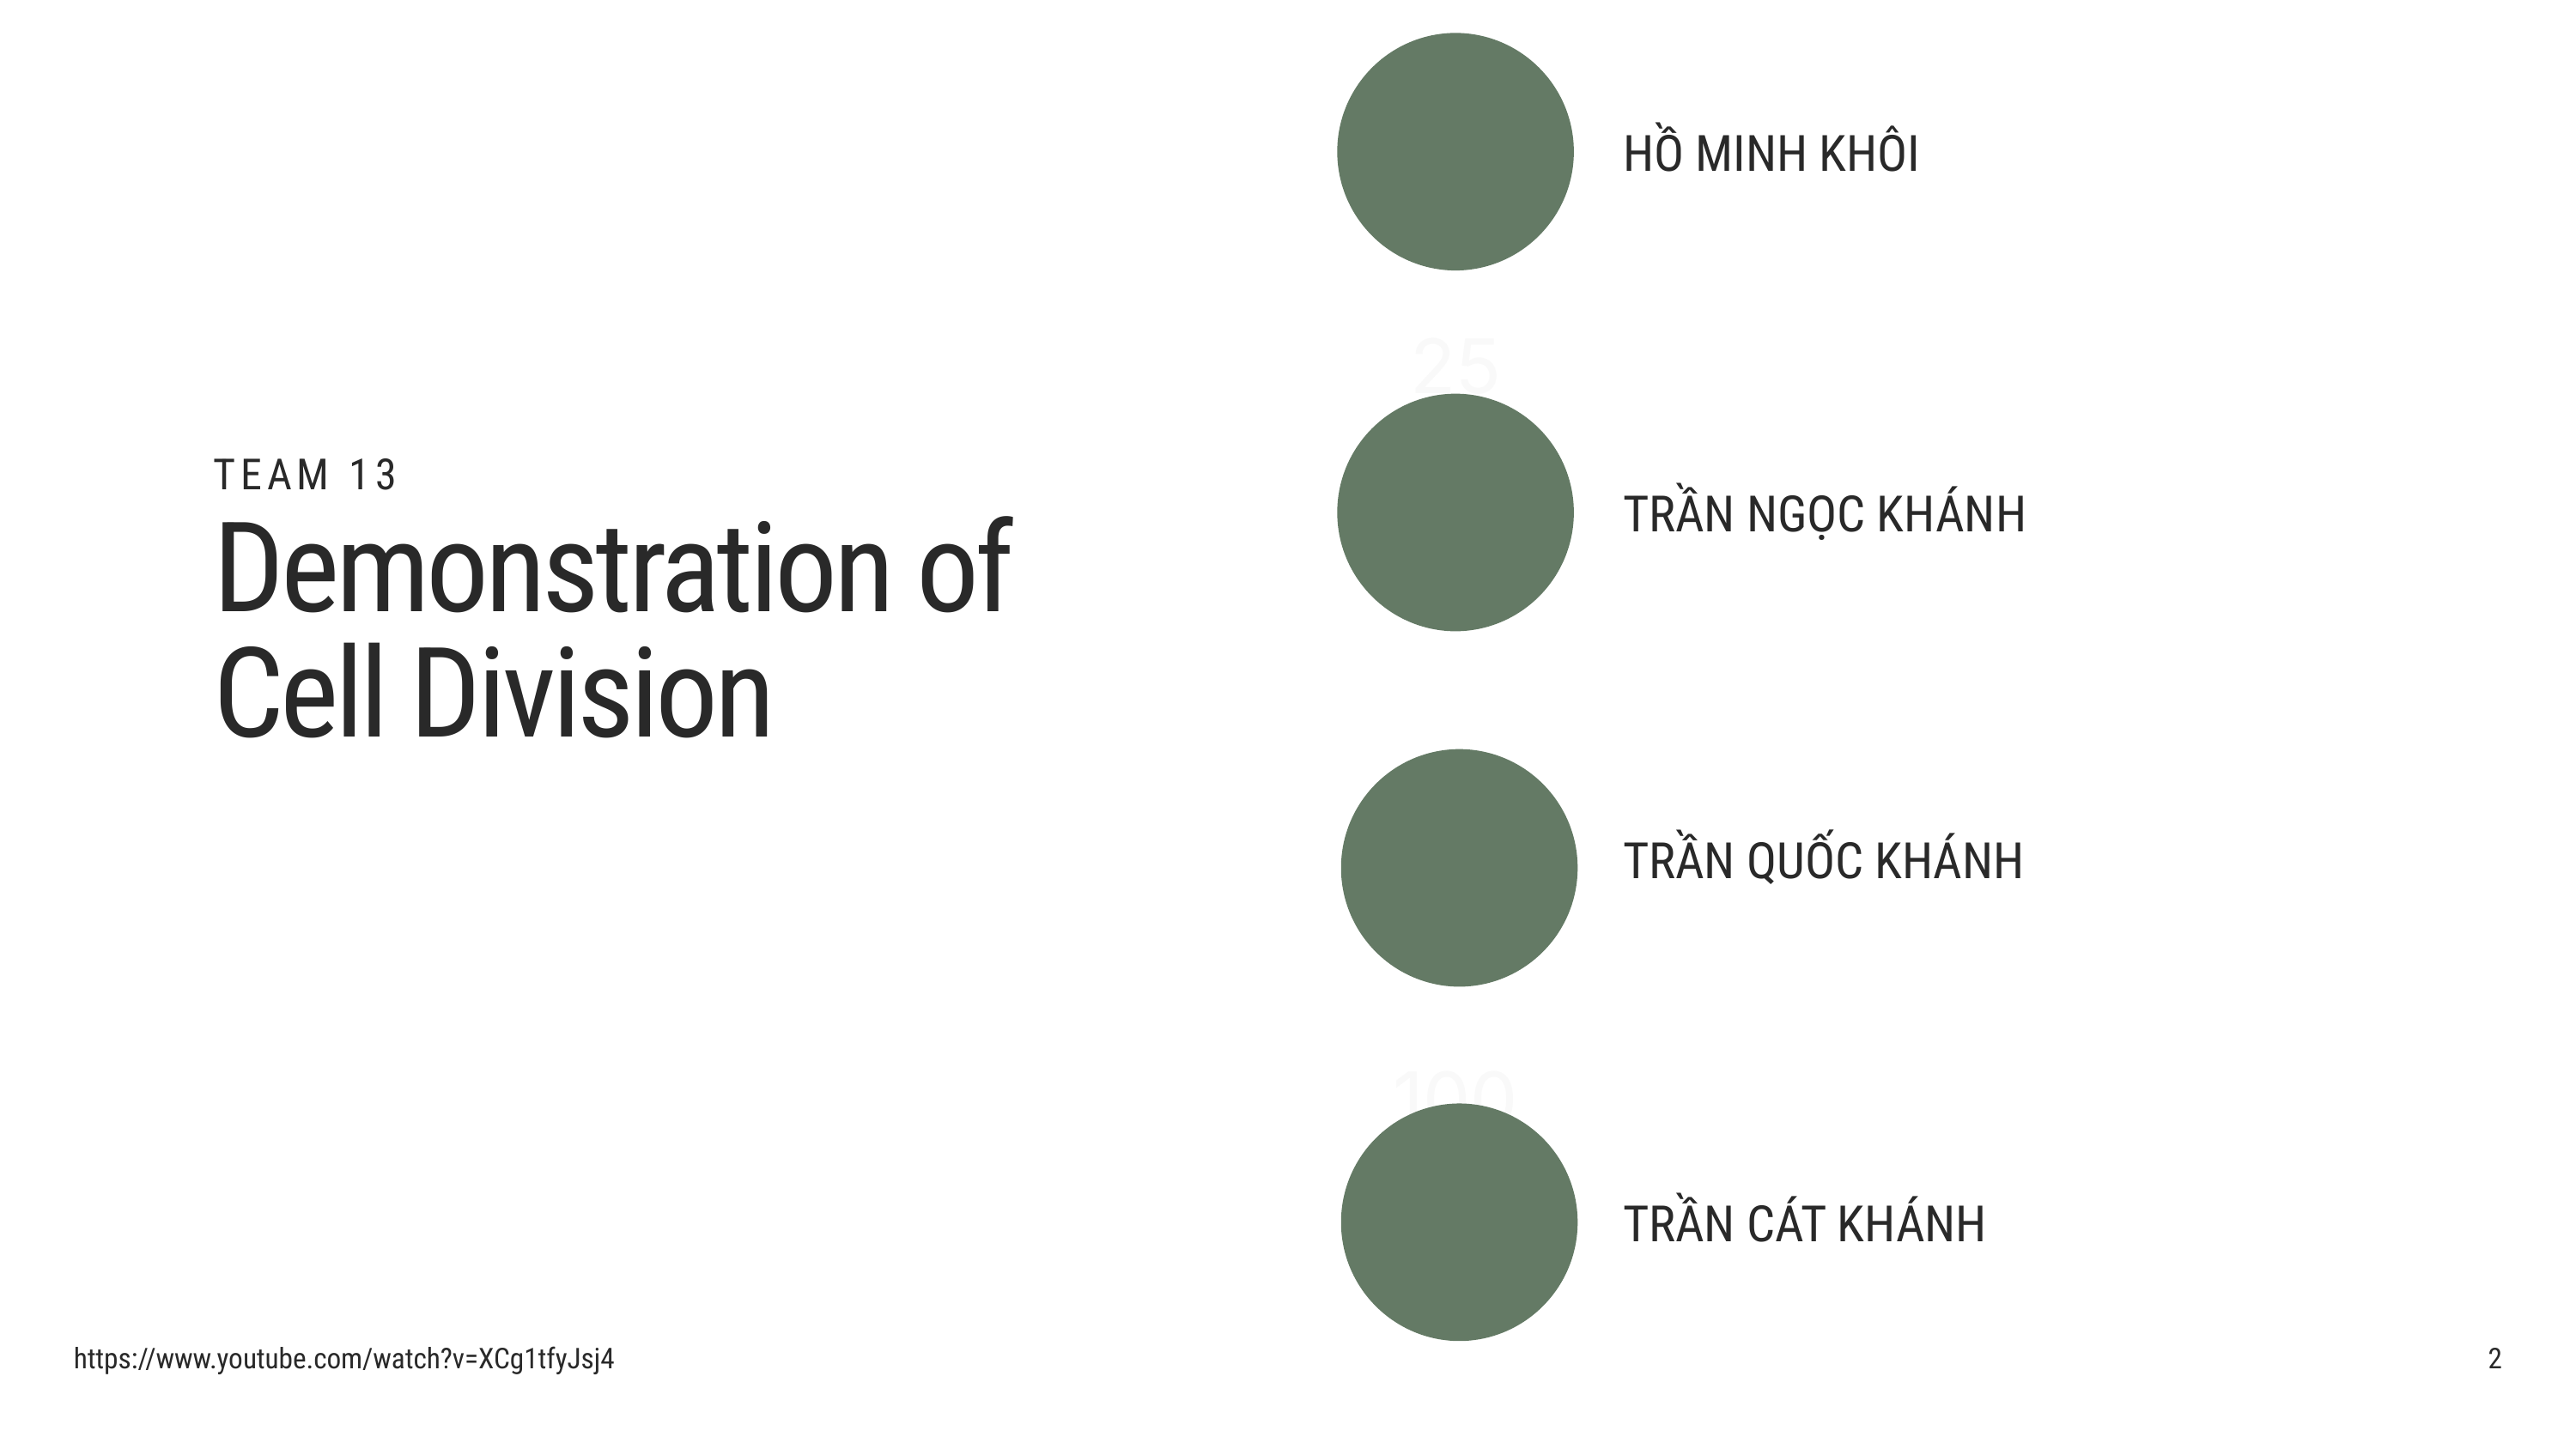

HỒ MINH KHÔI
25

TEAM 13
TRẦN NGỌC KHÁNH
Demonstration of Cell Division

TRẦN QUỐC KHÁNH
100

TRẦN CÁT KHÁNH
https://www.youtube.com/watch?v=XCg1tfyJsj4
2